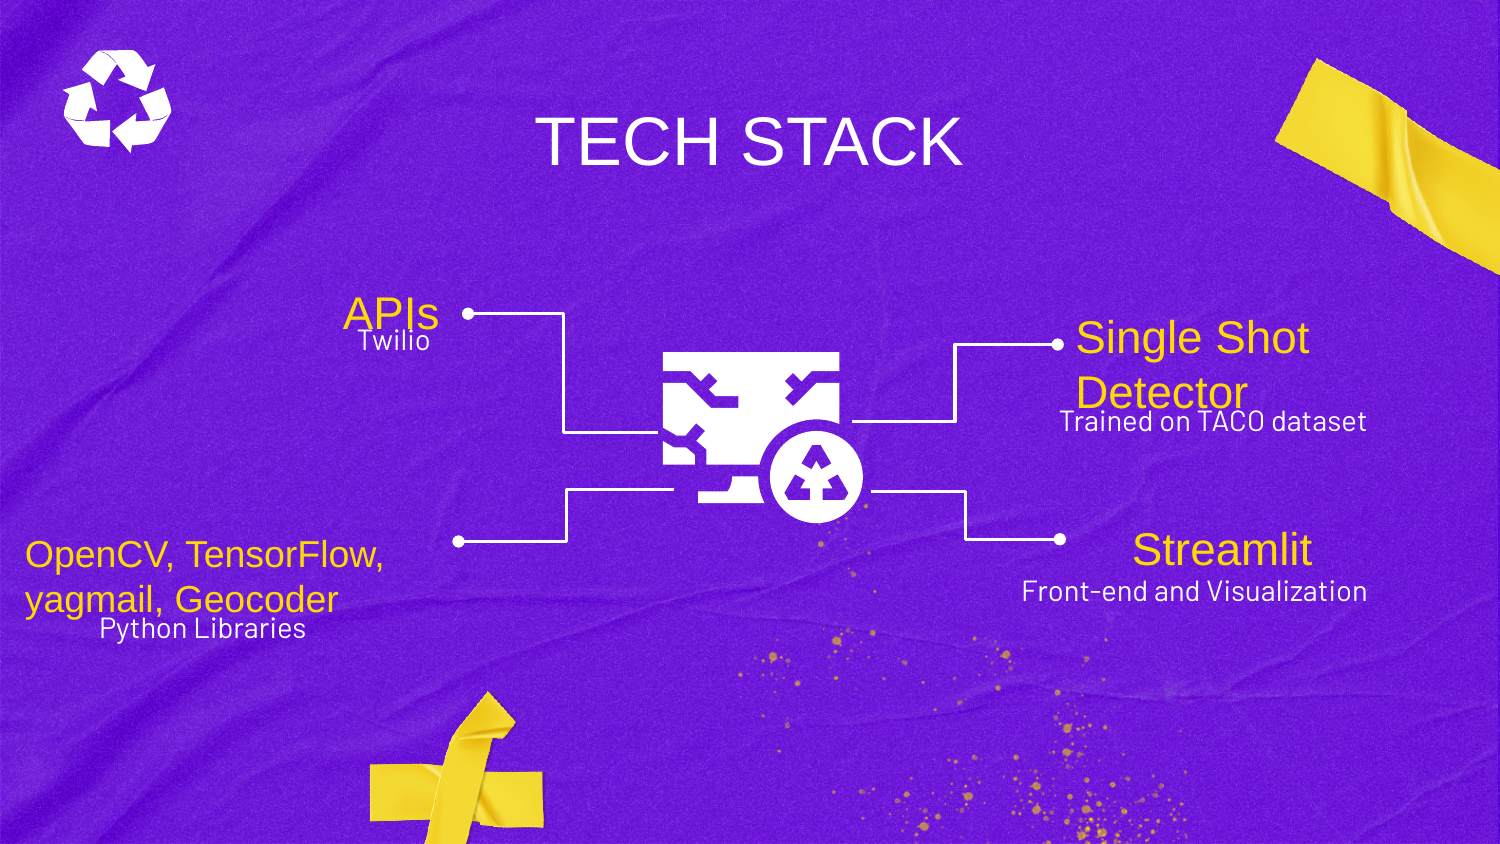

# TECH STACK
APIs
Twilio
Single Shot Detector

Trained on TACO dataset
Streamlit
OpenCV, TensorFlow,
yagmail, Geocoder
Front-end and Visualization
Python Libraries